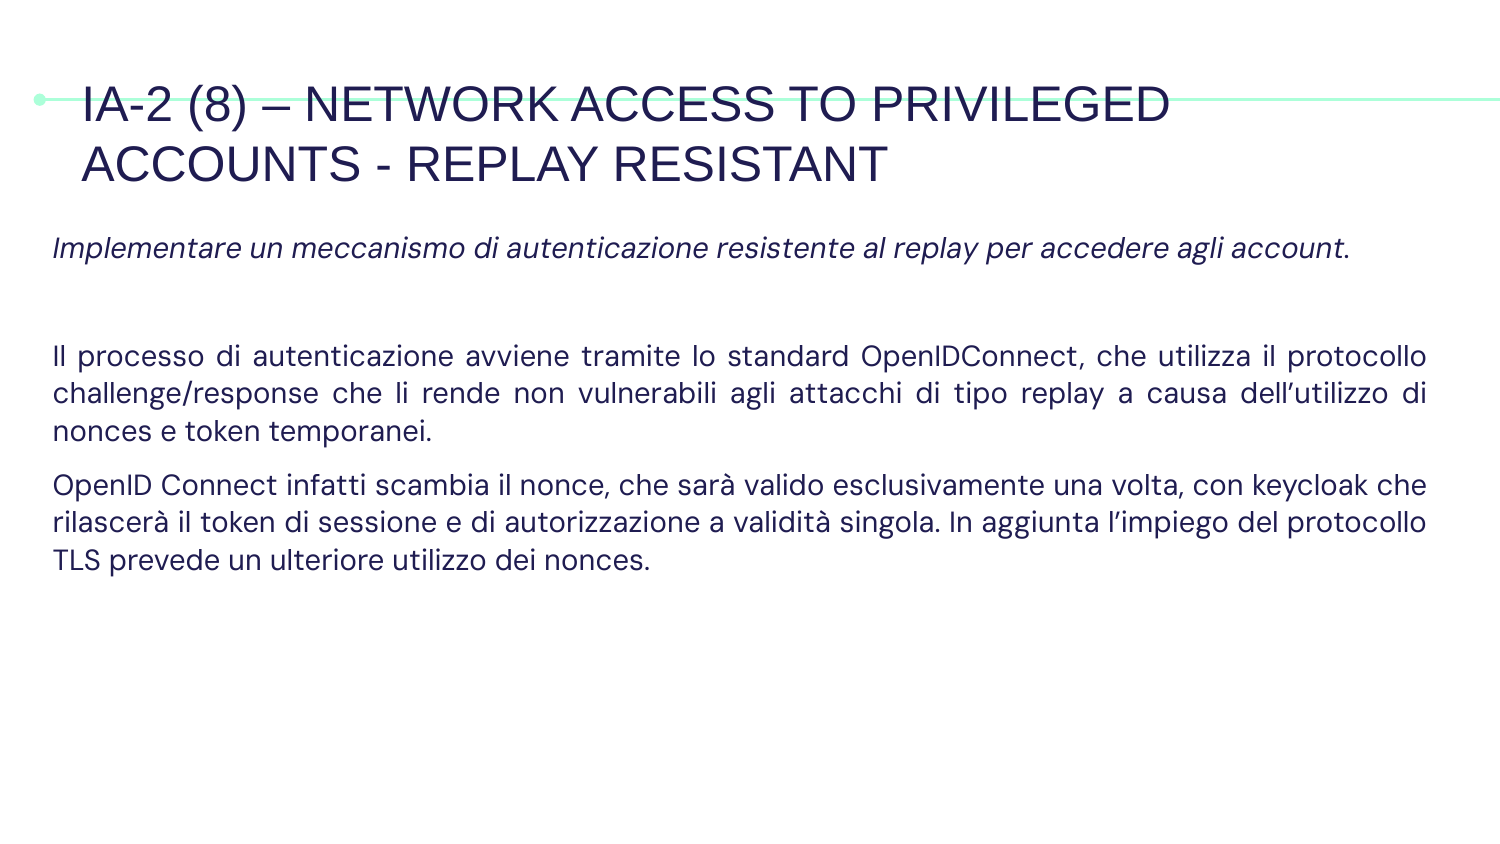

# IA-2 (8) – NETWORK ACCESS TO PRIVILEGED ACCOUNTS - REPLAY RESISTANT
Implementare un meccanismo di autenticazione resistente al replay per accedere agli account.

Il processo di autenticazione avviene tramite lo standard OpenIDConnect, che utilizza il protocollo challenge/response che li rende non vulnerabili agli attacchi di tipo replay a causa dell’utilizzo di nonces e token temporanei.
OpenID Connect infatti scambia il nonce, che sarà valido esclusivamente una volta, con keycloak che rilascerà il token di sessione e di autorizzazione a validità singola. In aggiunta l’impiego del protocollo TLS prevede un ulteriore utilizzo dei nonces.